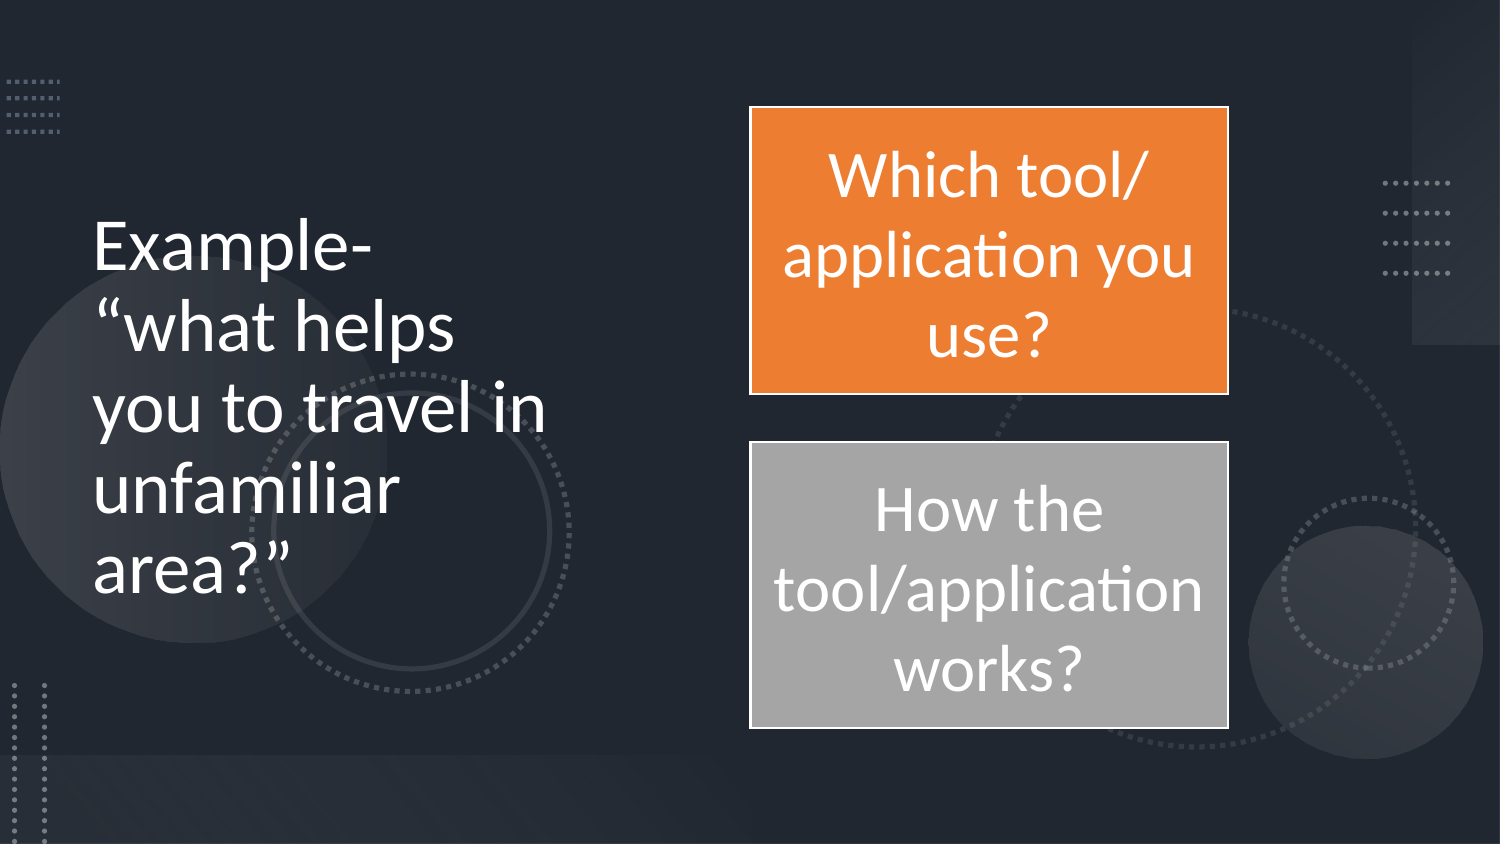

# Example- “what helps you to travel in unfamiliar area?”
Which tool/ application you use?
How the tool/application works?